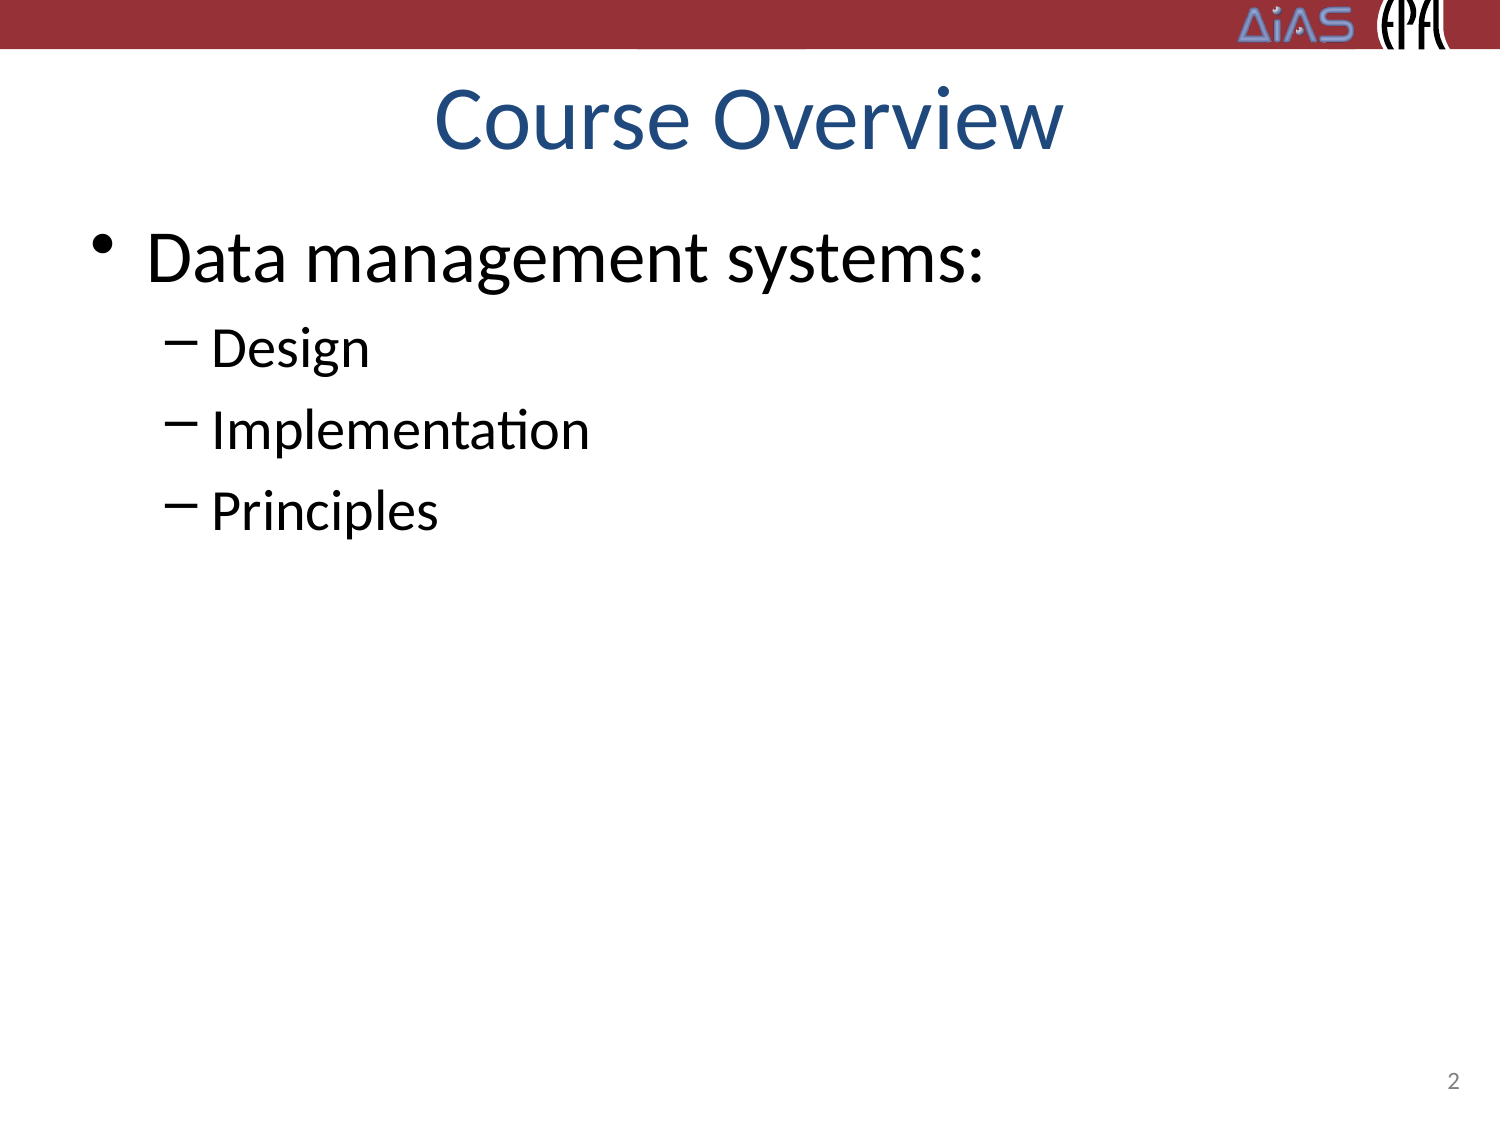

# Course Overview
Data management systems:
Design
Implementation
Principles
2